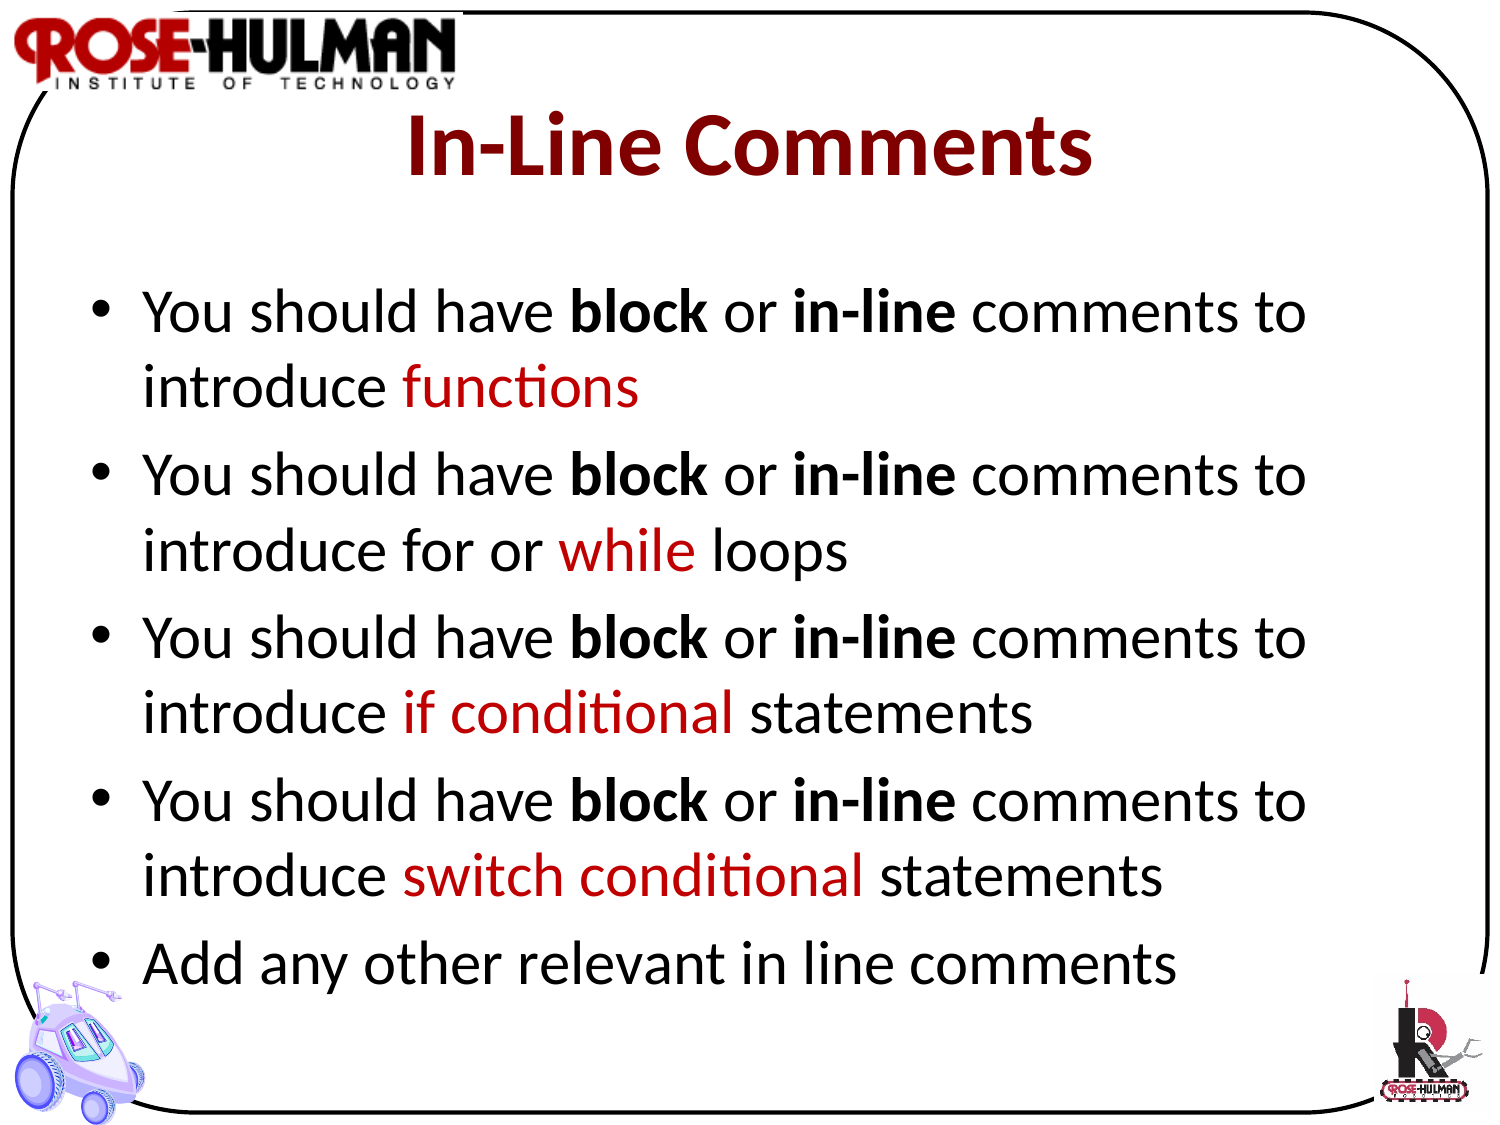

# In-Line Comments
You should have block or in-line comments to introduce functions
You should have block or in-line comments to introduce for or while loops
You should have block or in-line comments to introduce if conditional statements
You should have block or in-line comments to introduce switch conditional statements
Add any other relevant in line comments